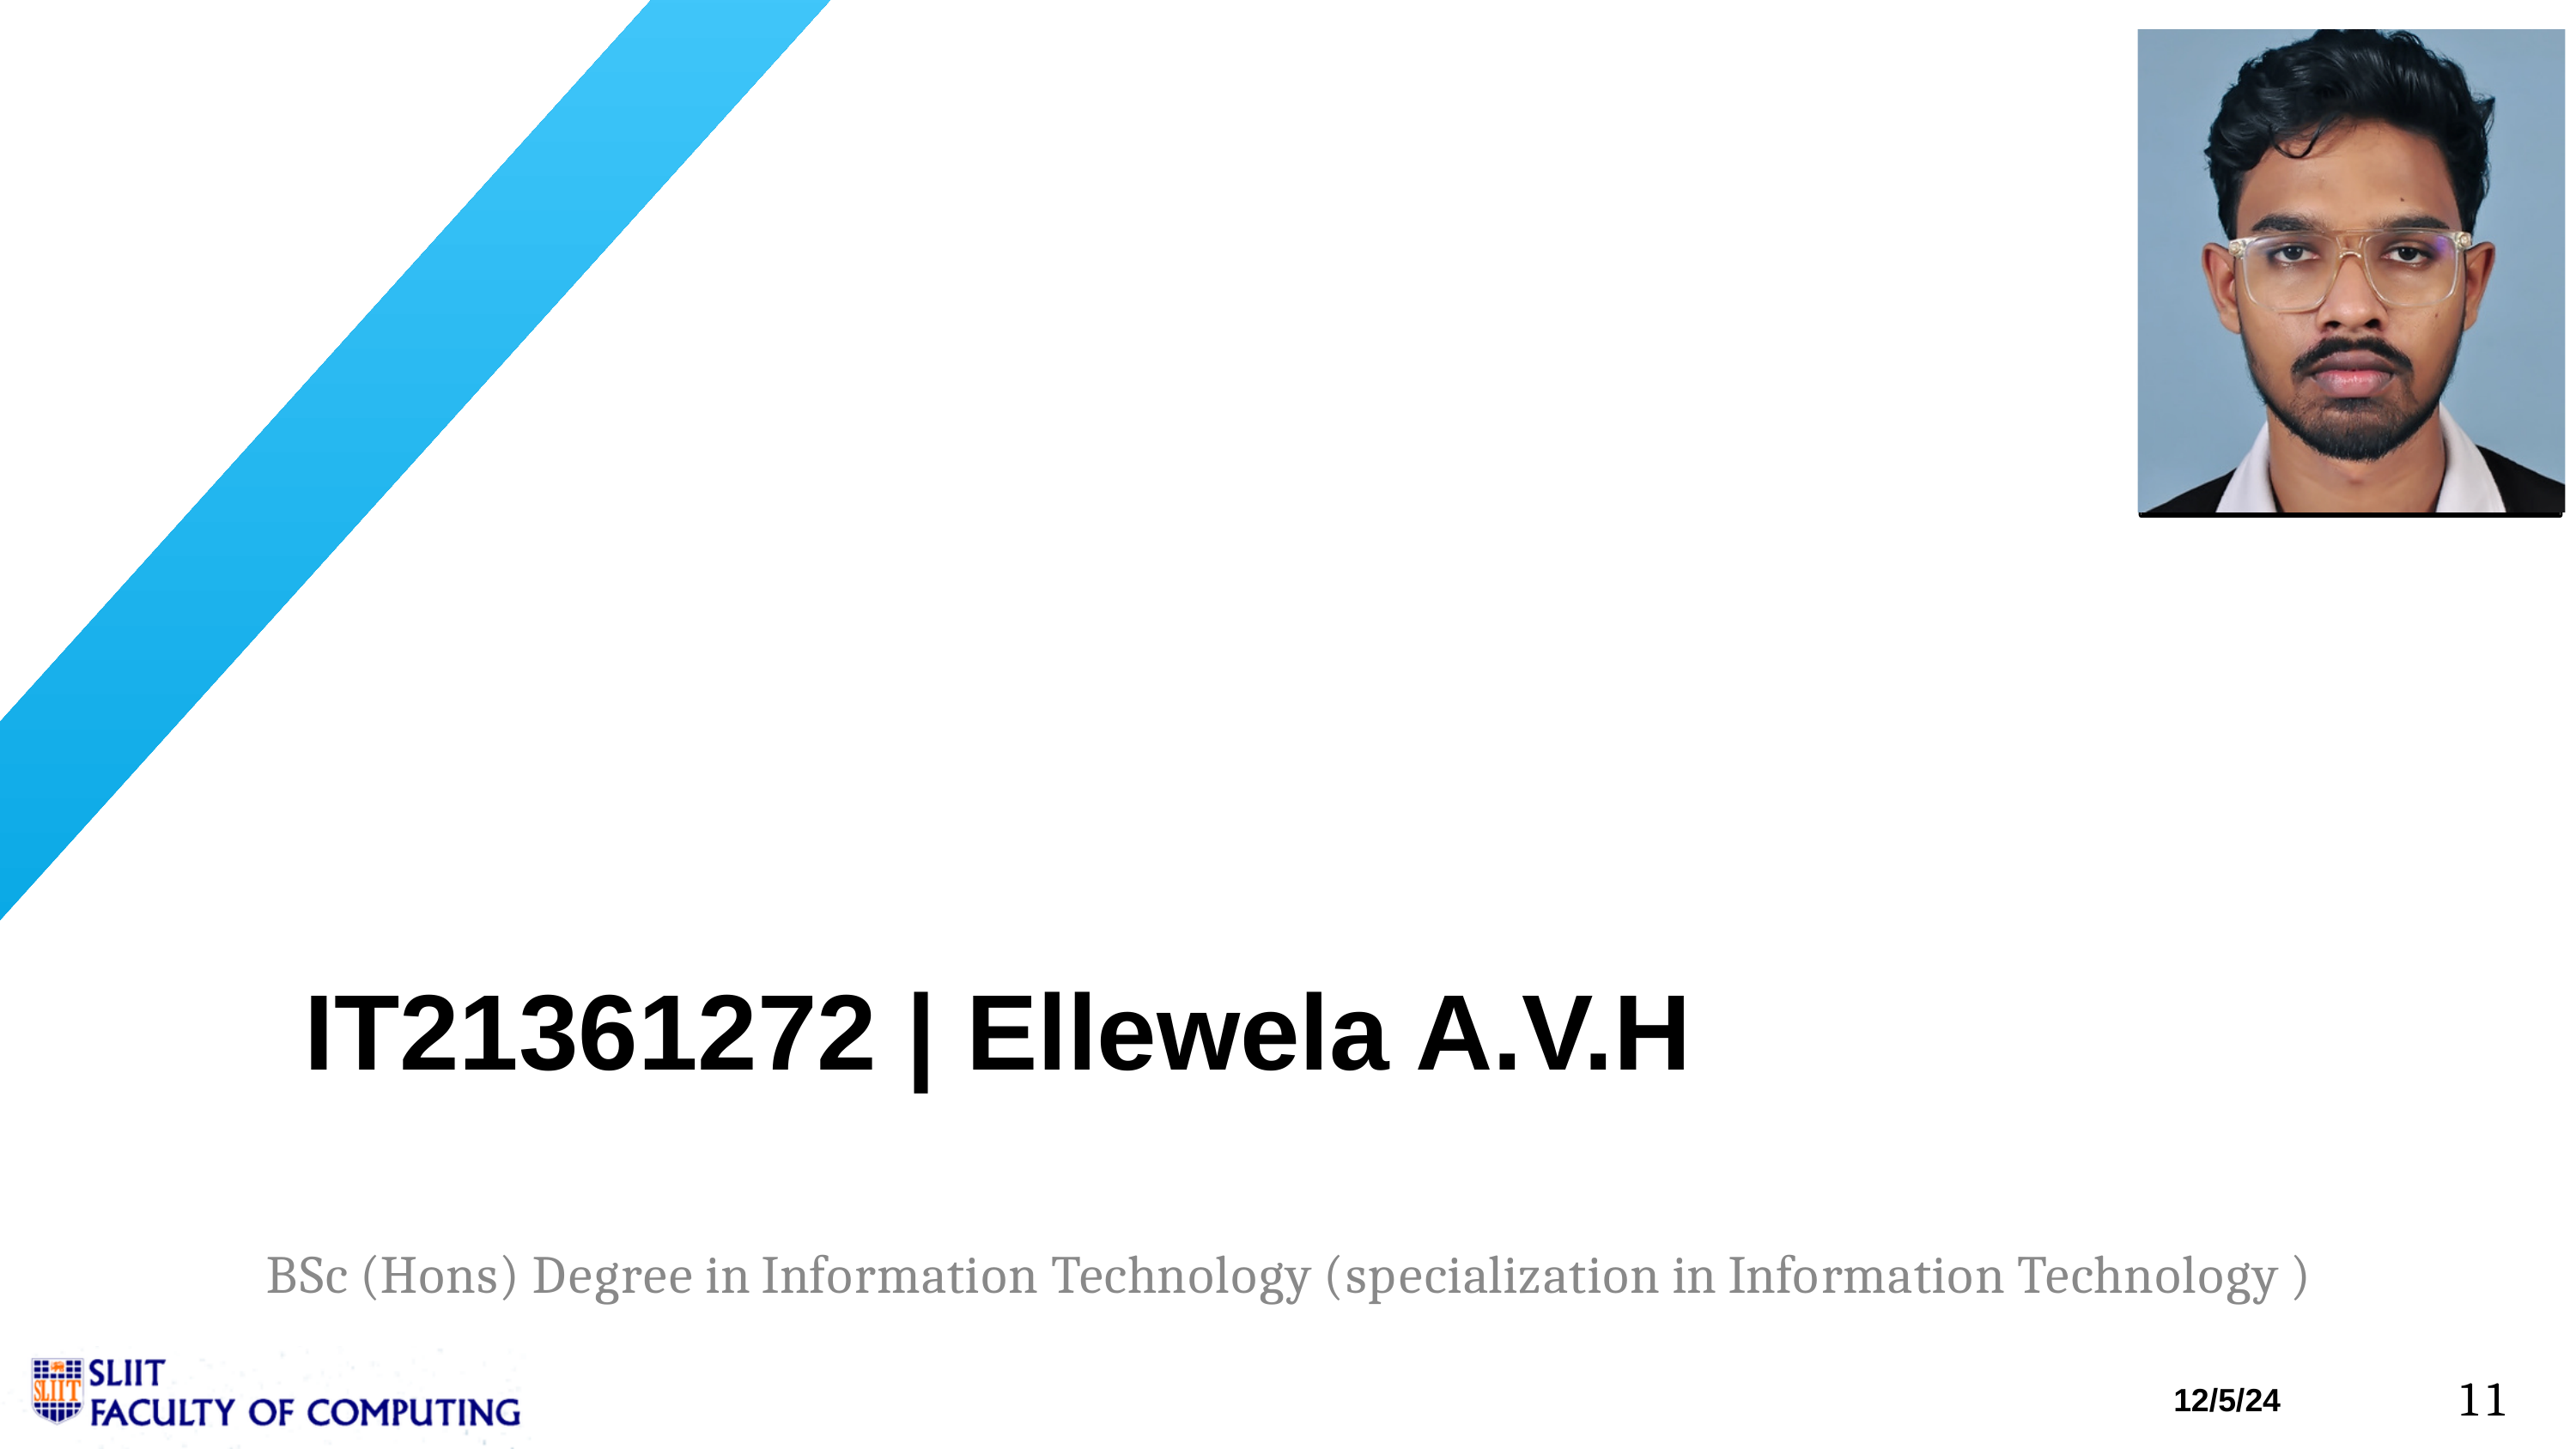

Student Must add a professional photo to this cage

IT21361272 | Ellewela A.V.H

BSc (Hons) Degree in Information Technology (specialization in Information Technology )

11

12/5/24